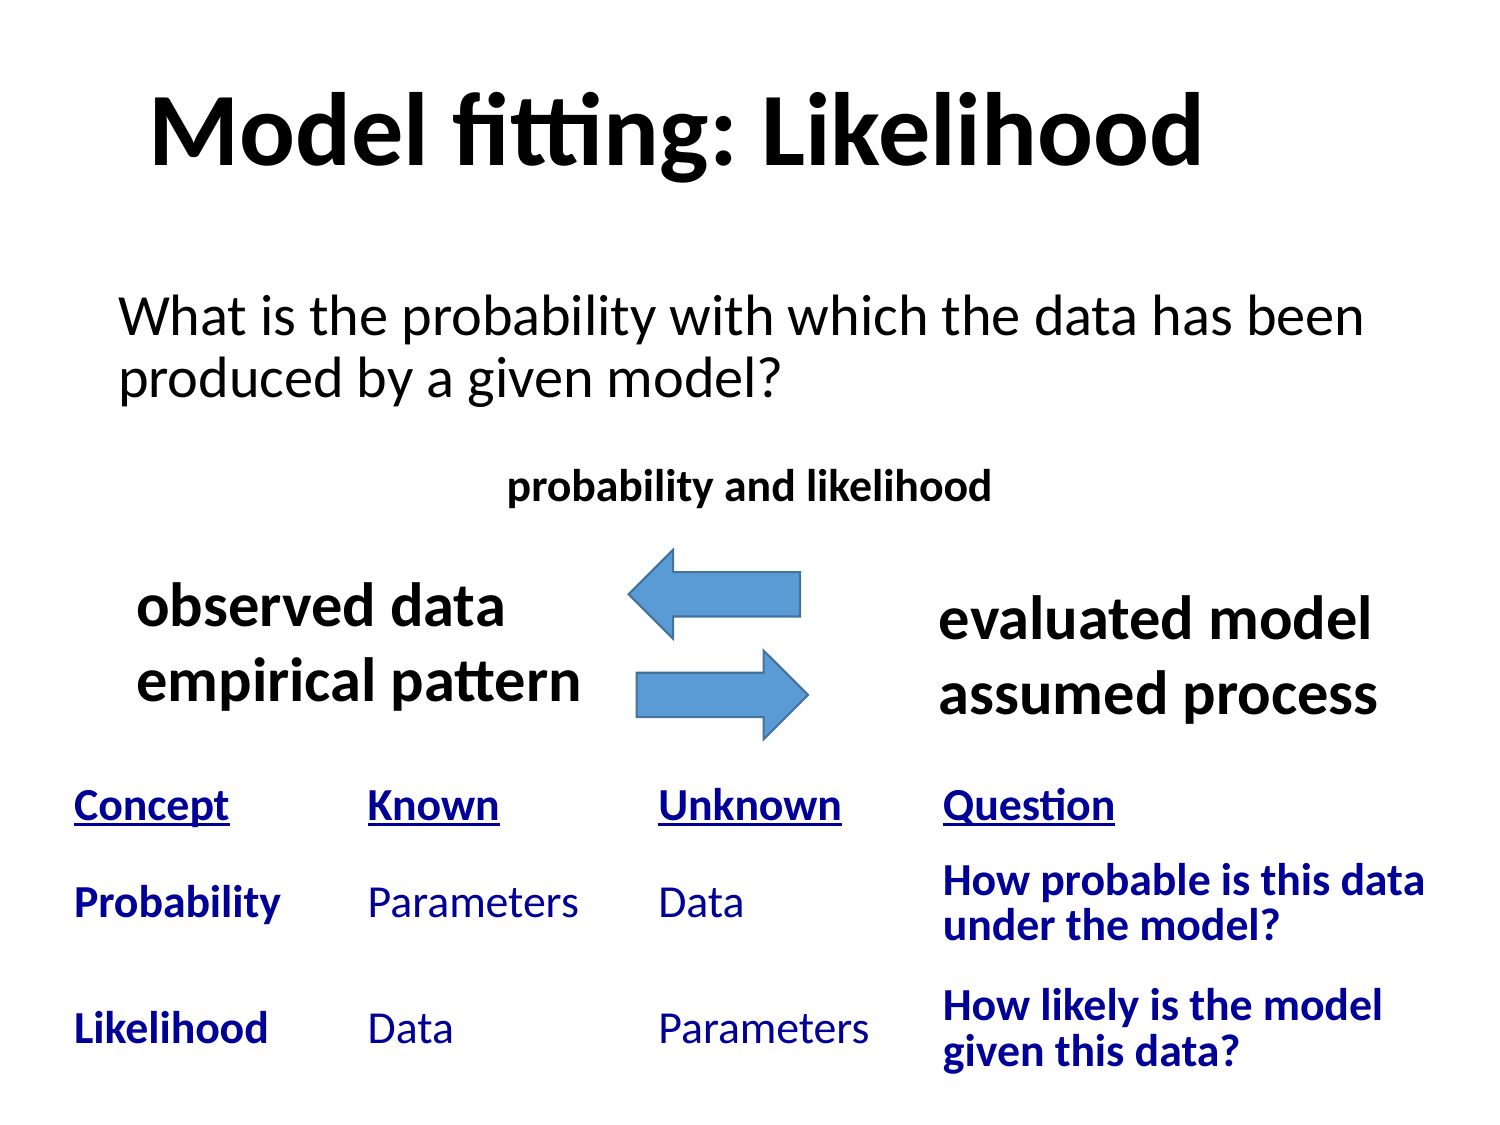

# Model fitting: Likelihood
What is the probability with which the data has been produced by a given model?
probability and likelihood

observed data
empirical pattern
evaluated model
assumed process

| Concept | Known | Unknown | Question |
| --- | --- | --- | --- |
| Probability | Parameters | Data | How probable is this data under the model? |
| Likelihood | Data | Parameters | How likely is the model given this data? |